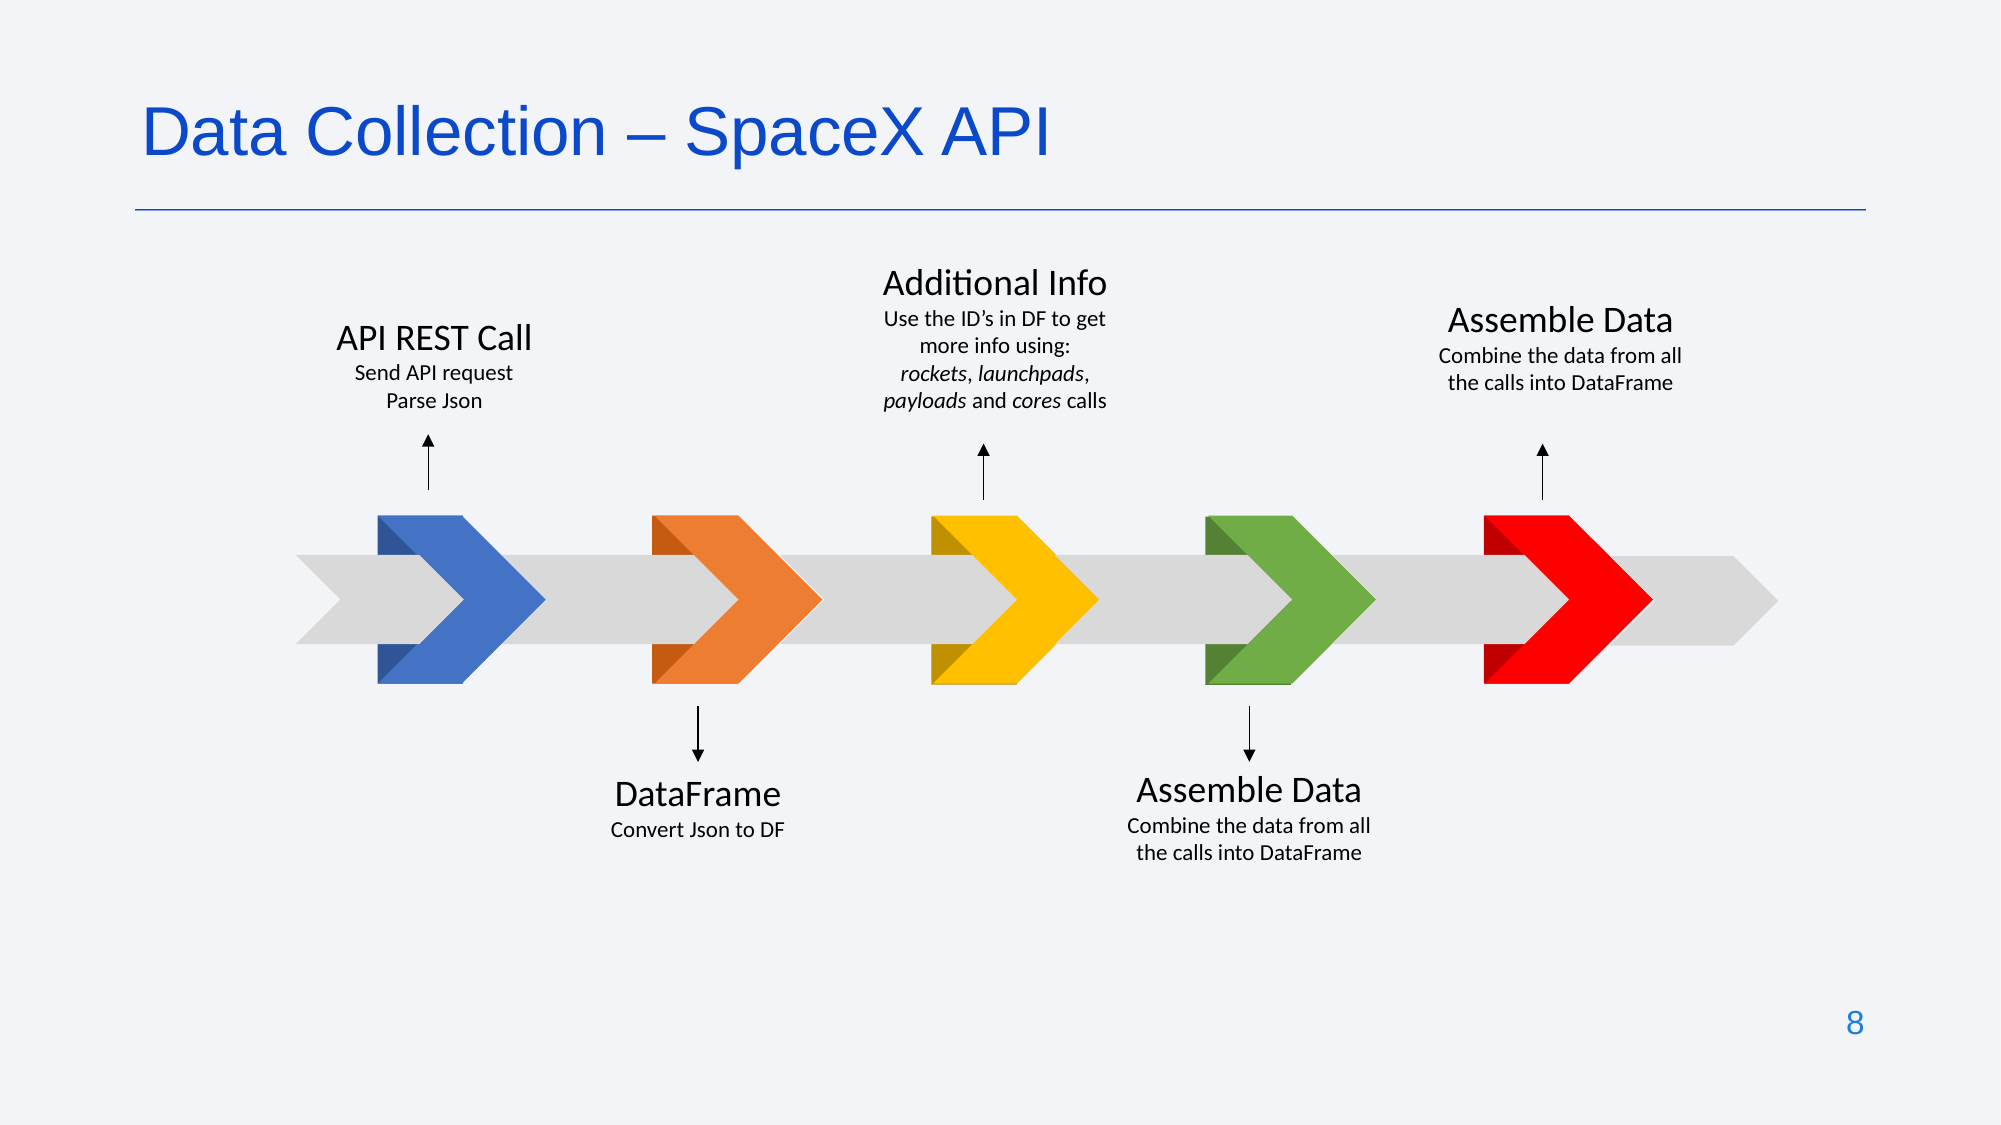

Data Collection – SpaceX API
Additional Info
Use the ID’s in DF to get more info using:
rockets, launchpads, payloads and cores calls
Assemble Data
Combine the data from all the calls into DataFrame
API REST Call
Send API request
Parse Json

Assemble Data
Combine the data from all the calls into DataFrame
DataFrame
Convert Json to DF

8